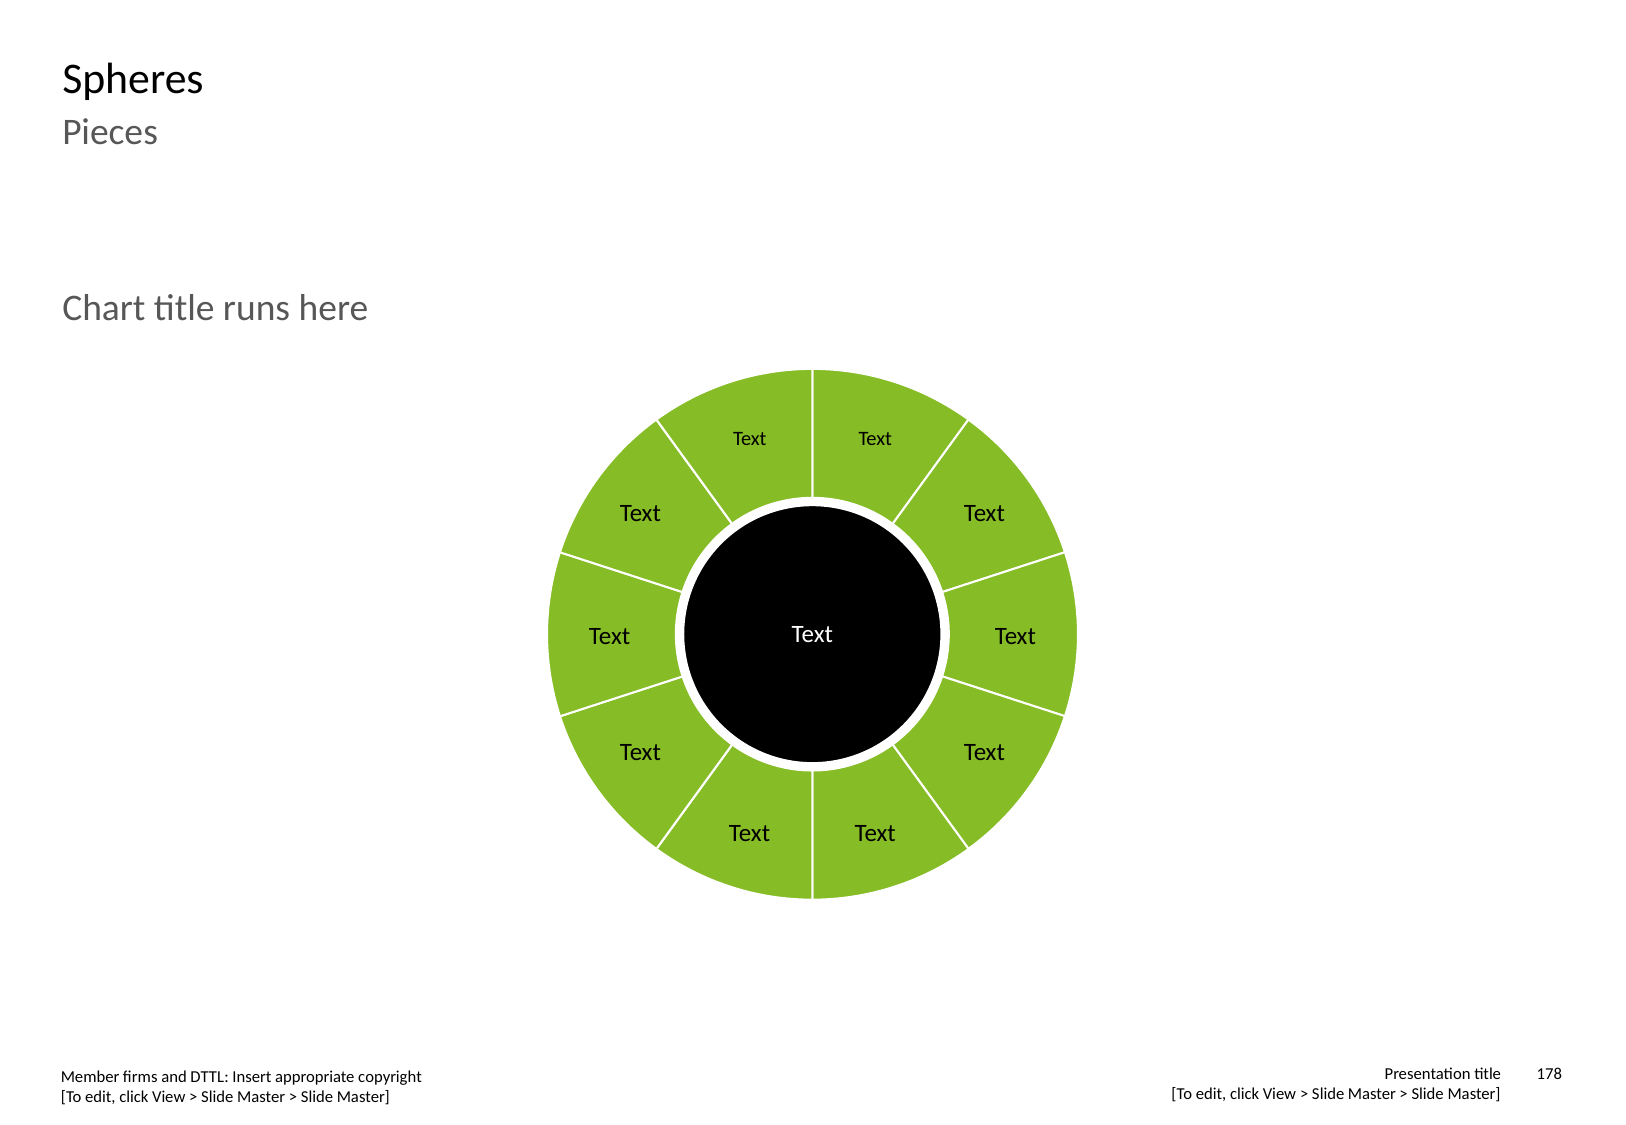

# Spheres
Pieces
Chart title runs here

Text

Text

Text

Text

Text
Text

Text

Text

Text

Text

Text